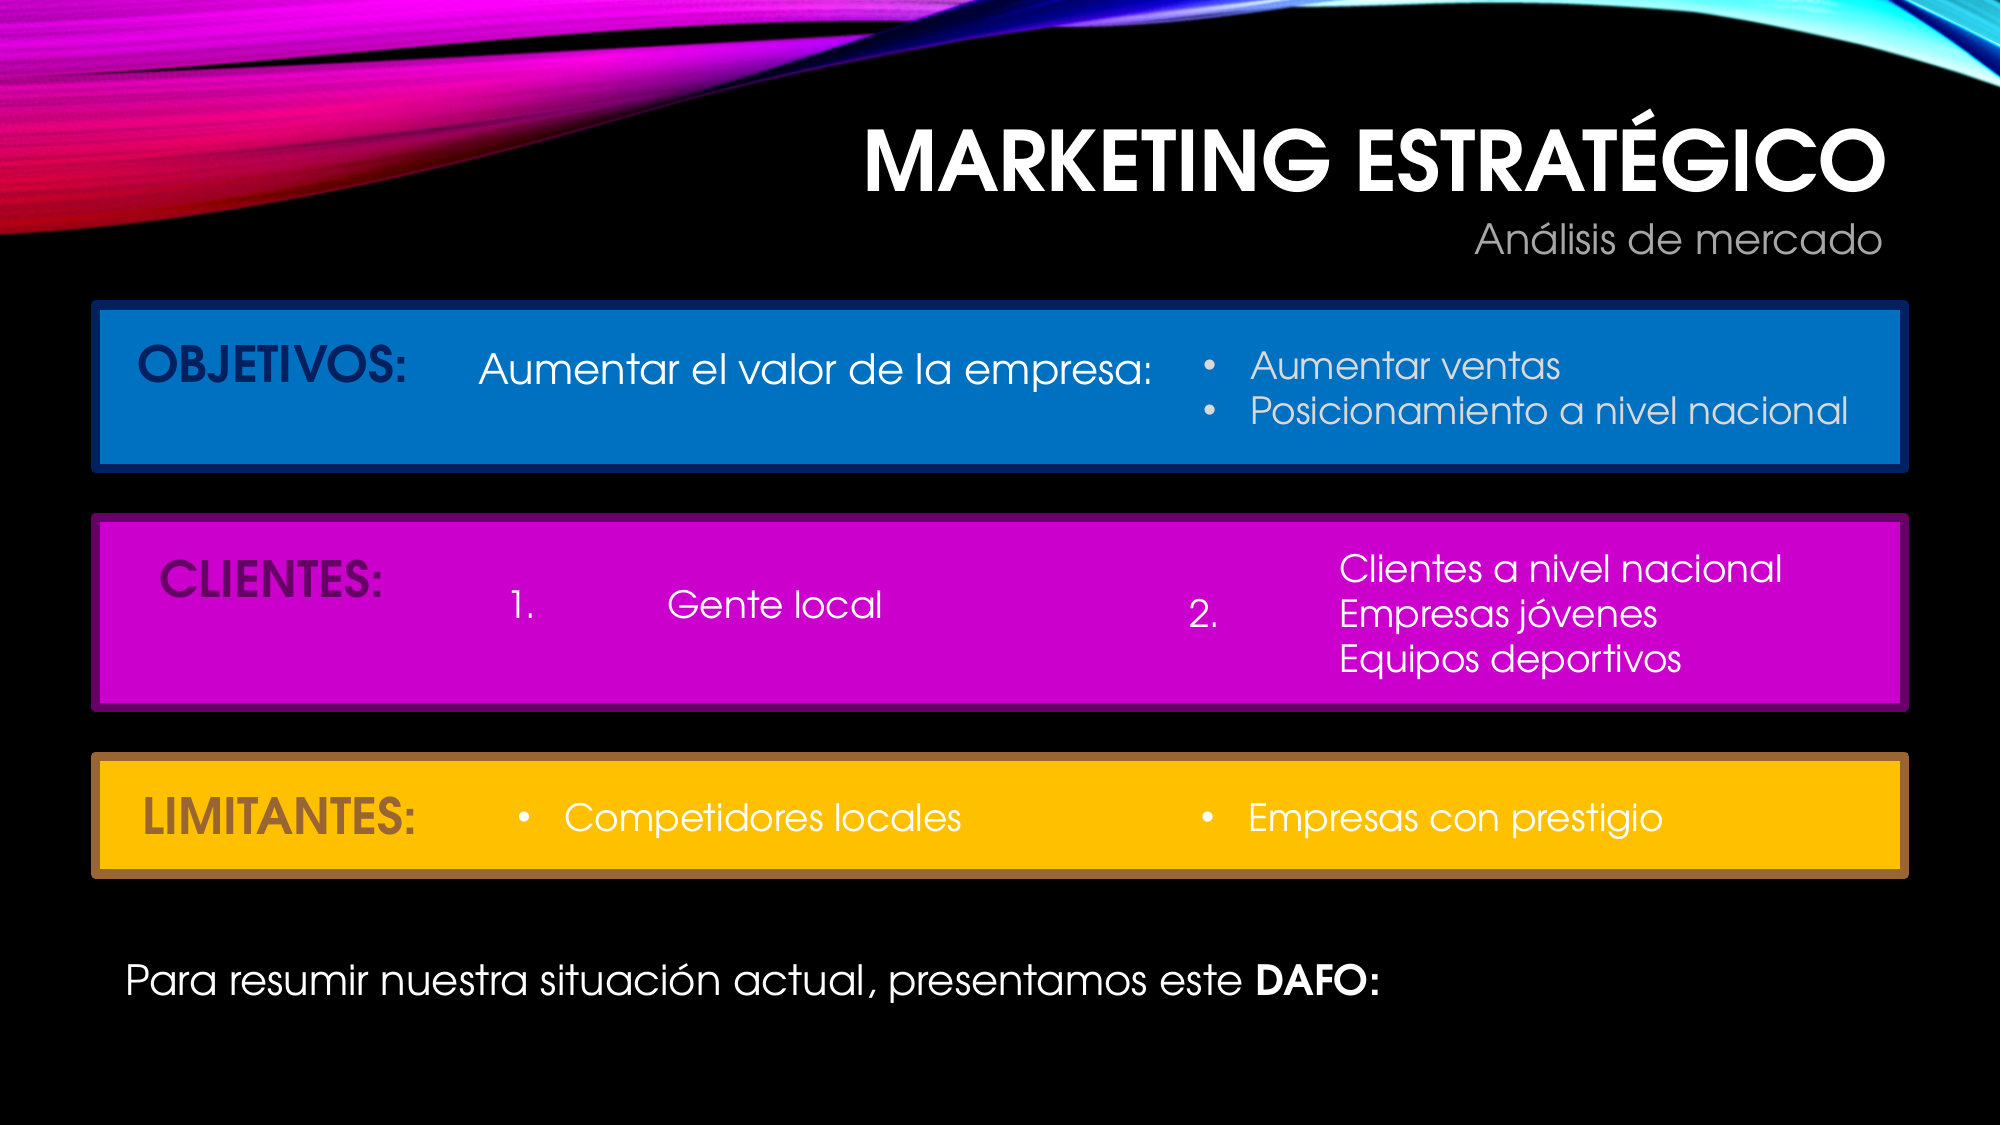

# Marketing estratégico
Análisis de mercado

OBJETIVOS:
Aumentar el valor de la empresa:
Aumentar ventas
Posicionamiento a nivel nacional

1.	 Gente local
	Clientes a nivel nacional
2. 	Empresas jóvenes
	Equipos deportivos

CLIENTES:

LIMITANTES:
Empresas con prestigio

Competidores locales

Para resumir nuestra situación actual, presentamos este DAFO: